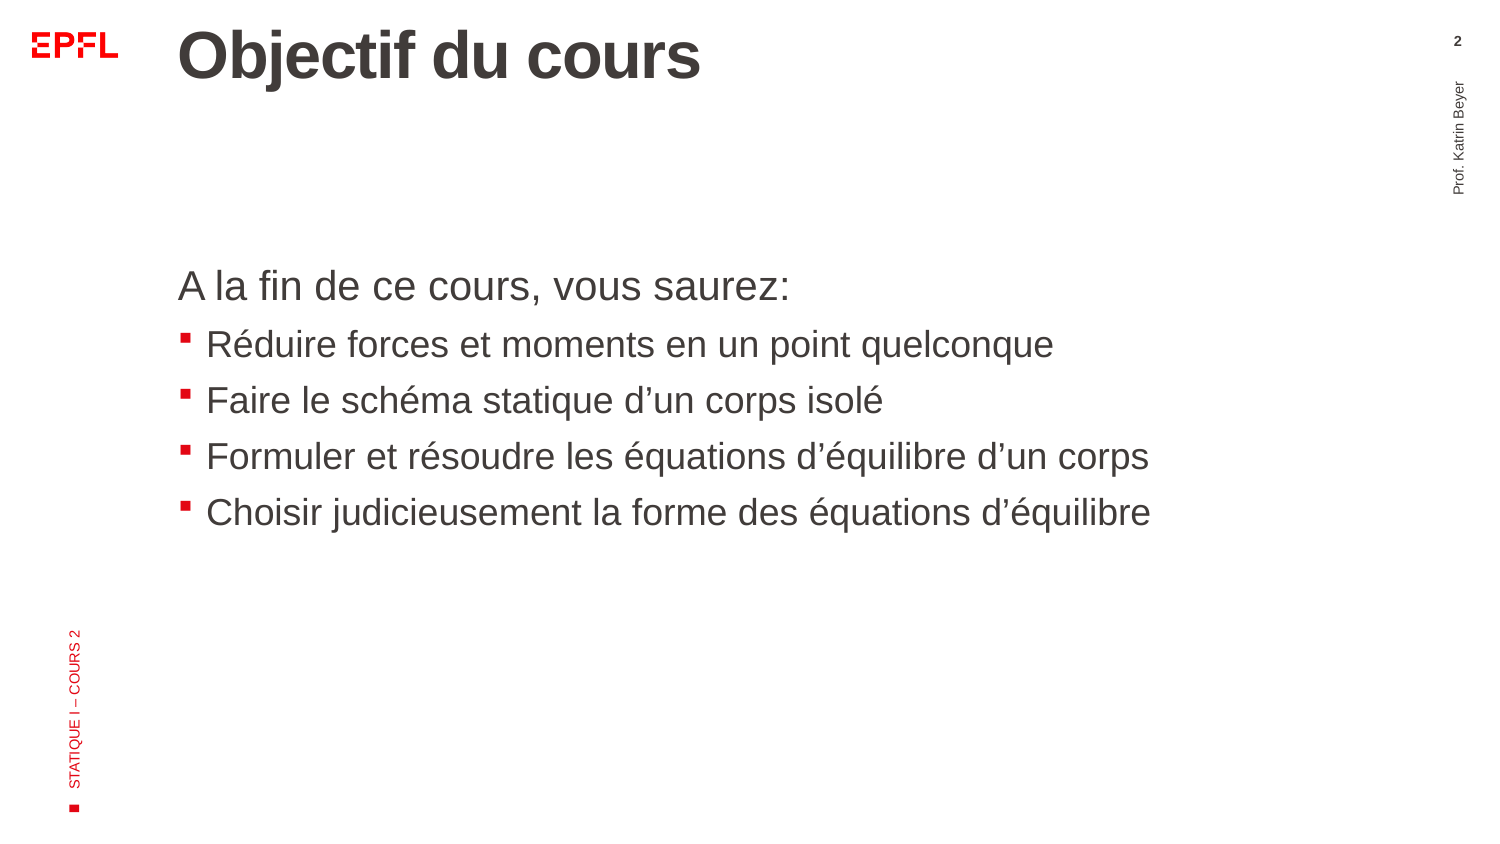

# Objectif du cours
2
A la fin de ce cours, vous saurez:
Réduire forces et moments en un point quelconque
Faire le schéma statique d’un corps isolé
Formuler et résoudre les équations d’équilibre d’un corps
Choisir judicieusement la forme des équations d’équilibre

Prof. Katrin Beyer
STATIQUE I – COURS 2